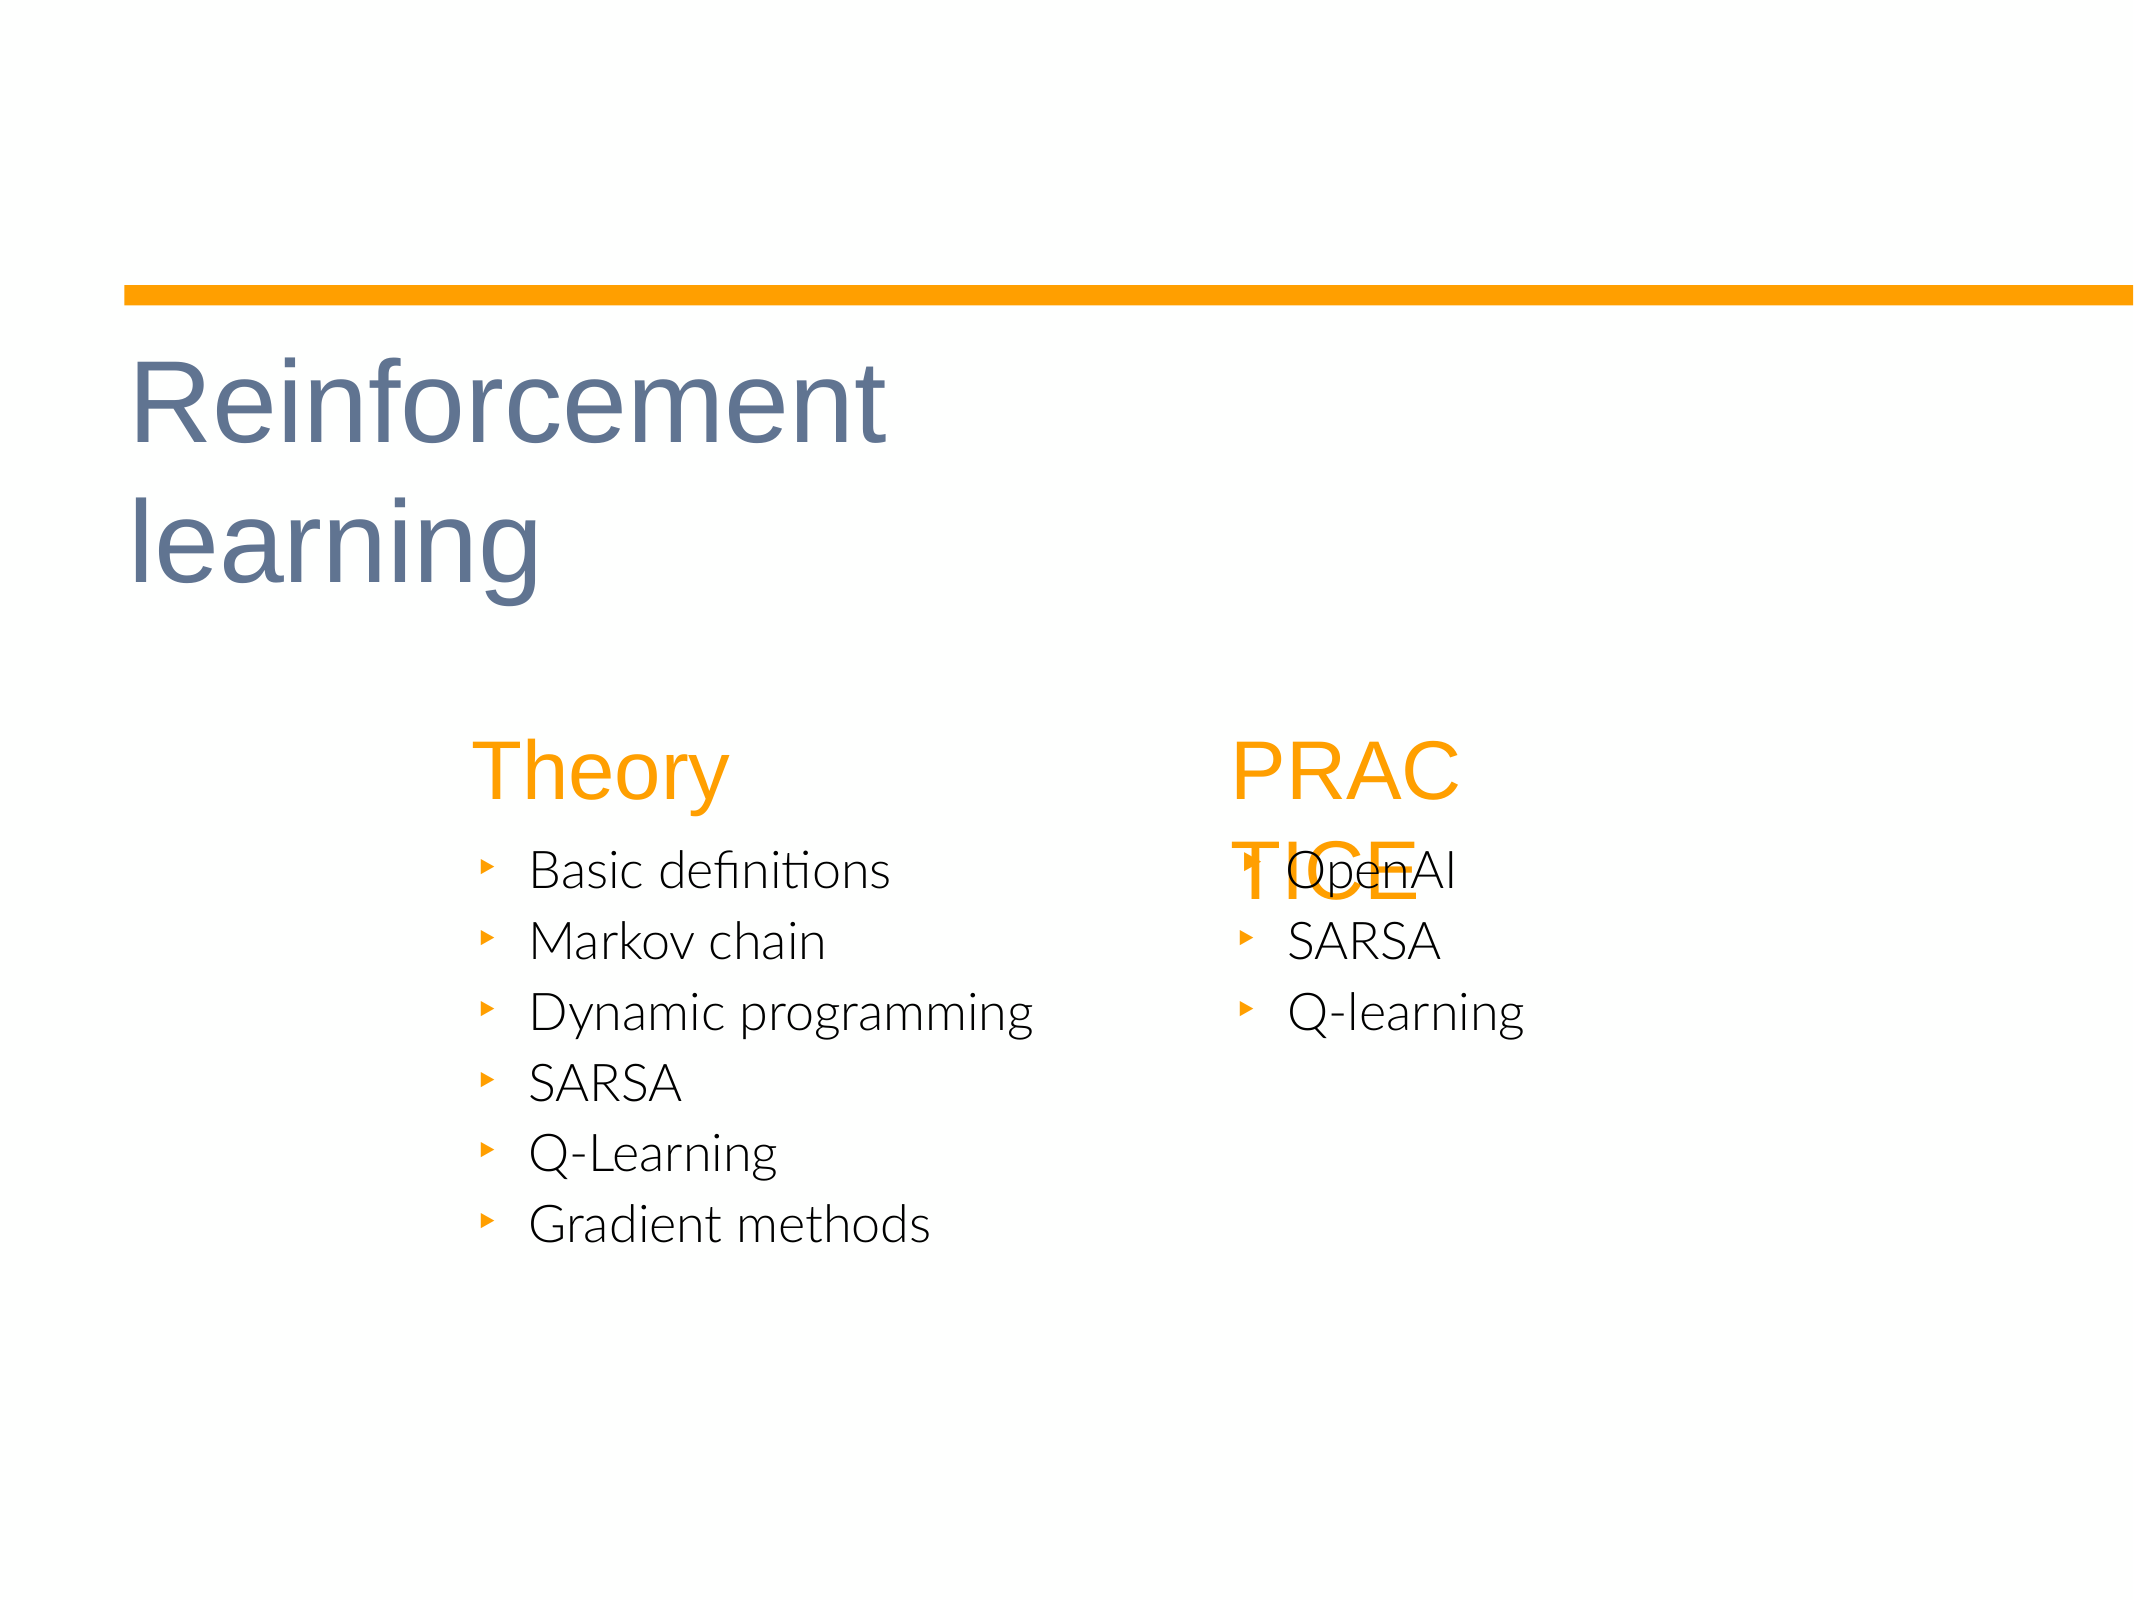

Reinforcement learning
Theory
Basic definitions
Markov chain
Dynamic programming
SARSA
Q-Learning
Gradient methods
PRACTICE
OpenAI
SARSA
Q-learning